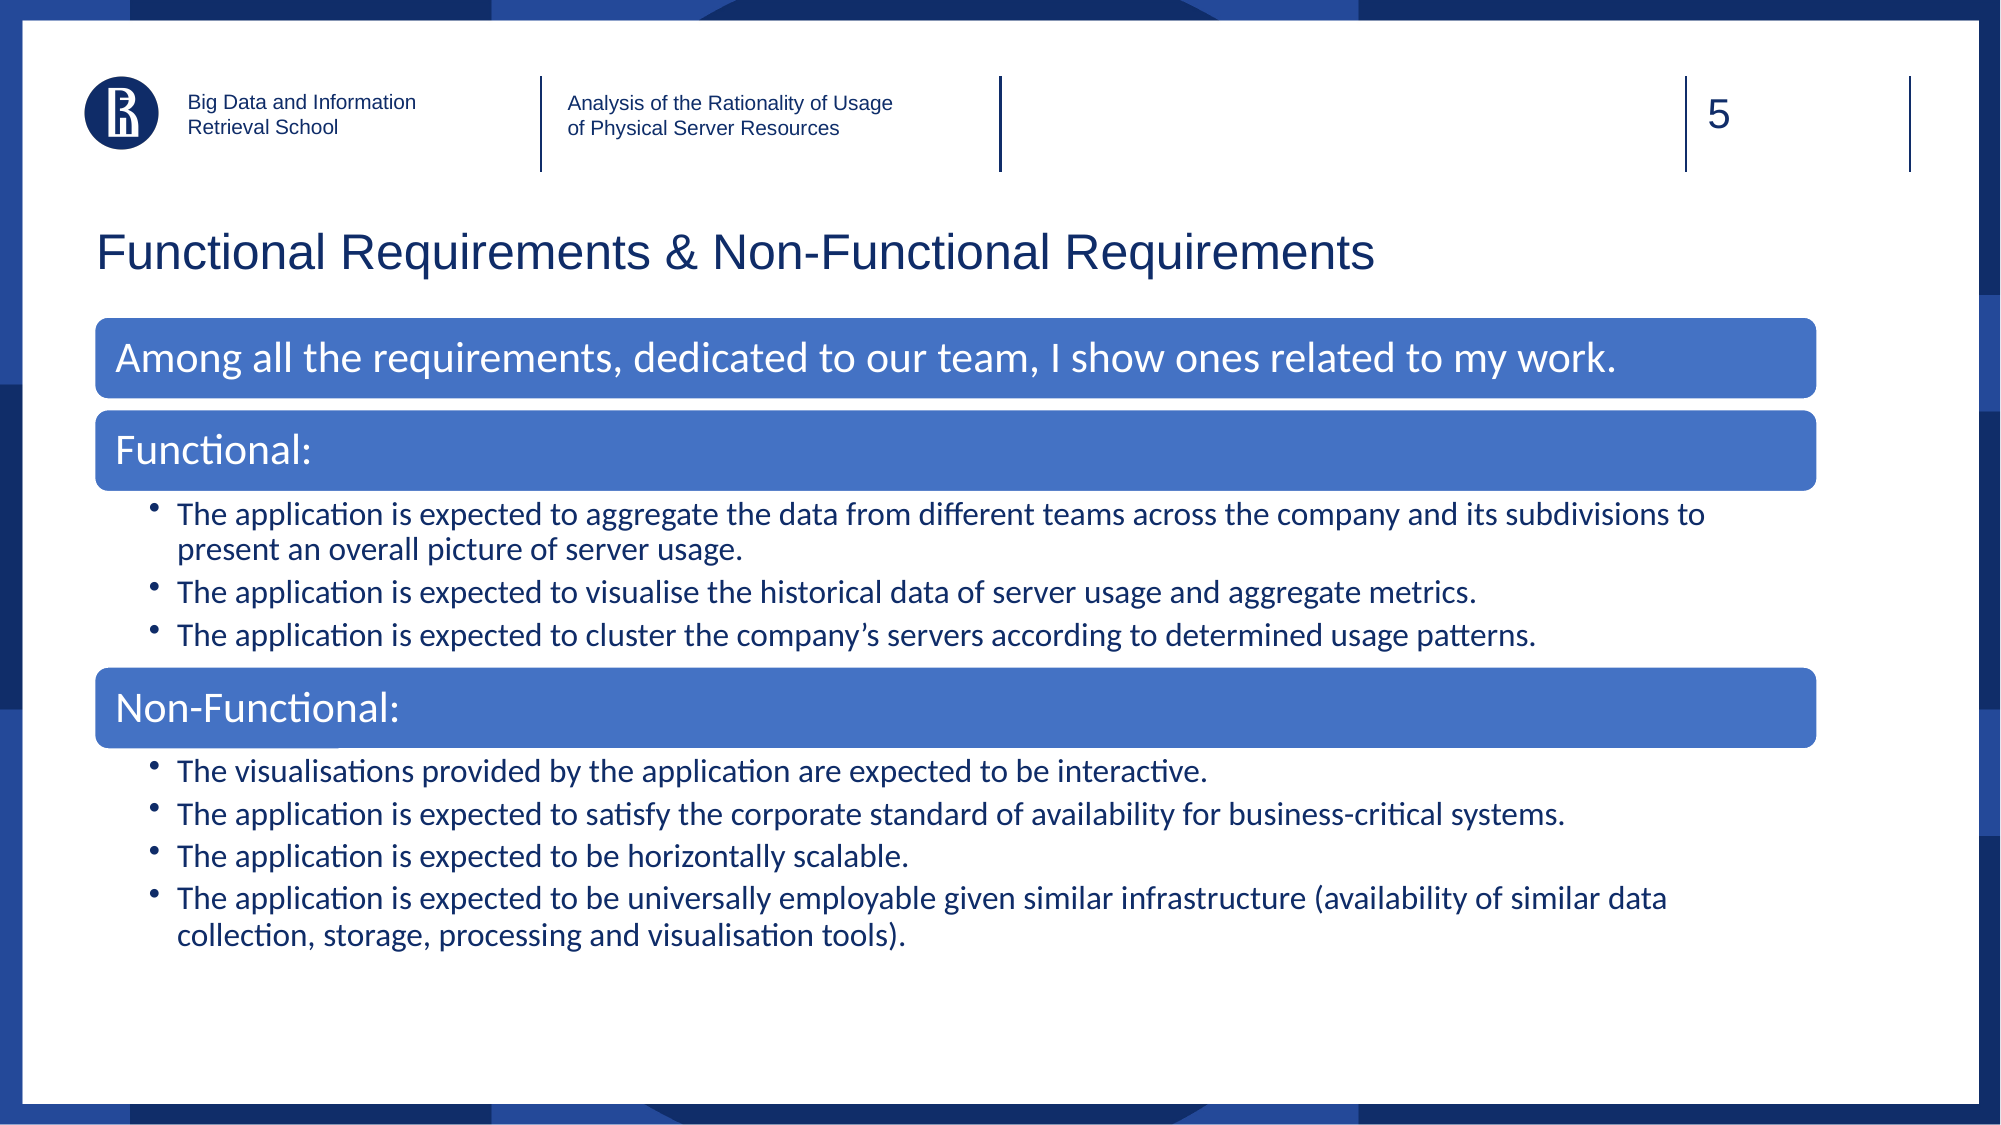

Big Data and Information Retrieval School

Analysis of the Rationality of Usage of Physical Server Resources
# Functional Requirements & Non-Functional Requirements
Among all the requirements, dedicated to our team, I show ones related to my work.
Functional:
The application is expected to aggregate the data from different teams across the company and its subdivisions to present an overall picture of server usage.
The application is expected to visualise the historical data of server usage and aggregate metrics.
The application is expected to cluster the company’s servers according to determined usage patterns.
Non-Functional:
The visualisations provided by the application are expected to be interactive.
The application is expected to satisfy the corporate standard of availability for business-critical systems.
The application is expected to be horizontally scalable.
The application is expected to be universally employable given similar infrastructure (availability of similar data collection, storage, processing and visualisation tools).